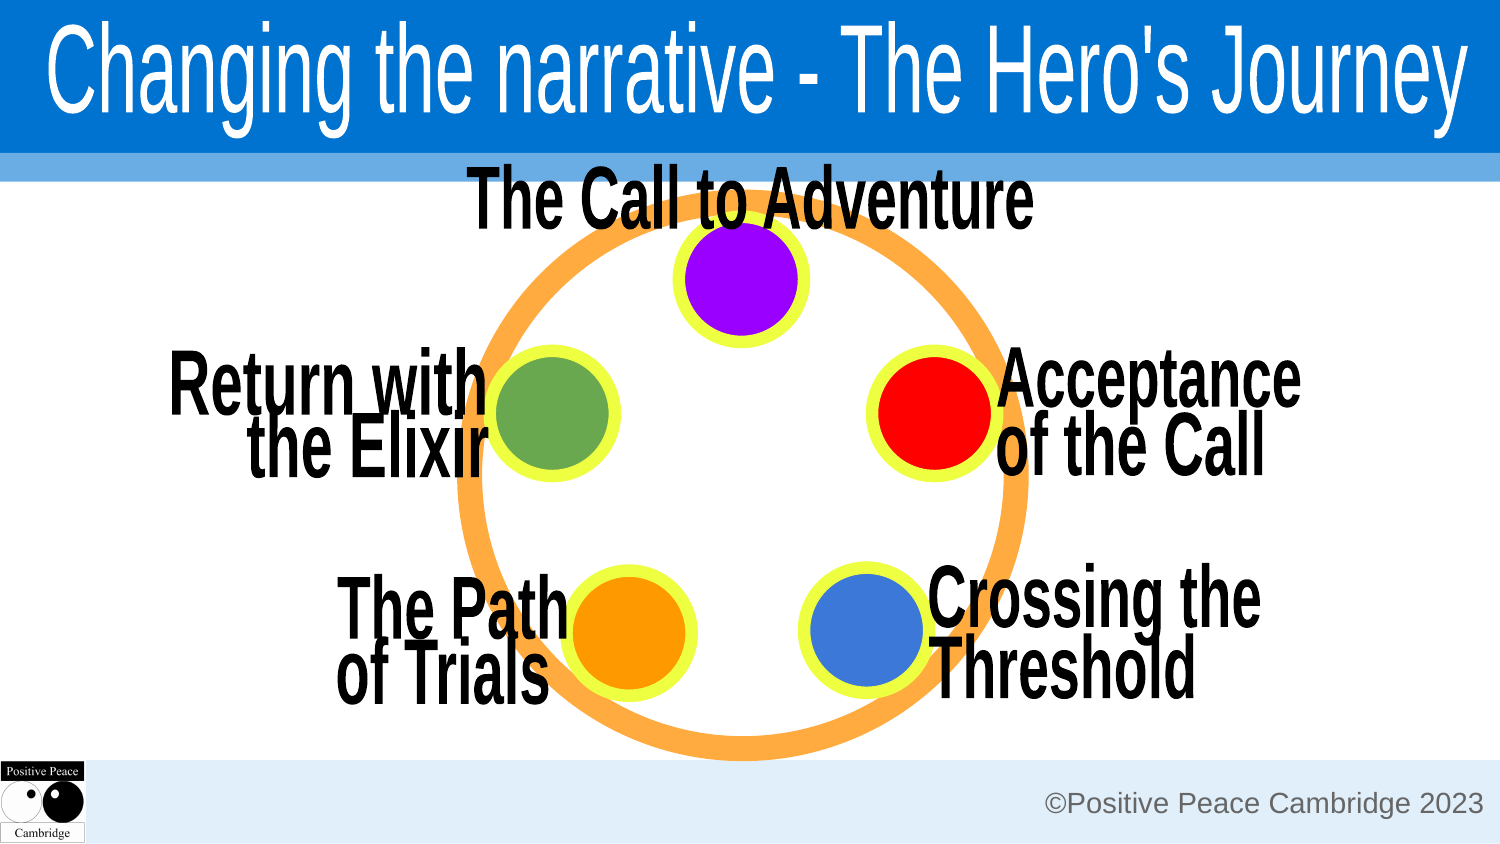

Changing the narrative - The Hero's Journey
The Call to Adventure

Return with
Acceptance

the Elixir
of the Call
Crossing the

The Path
Threshold
of Trials